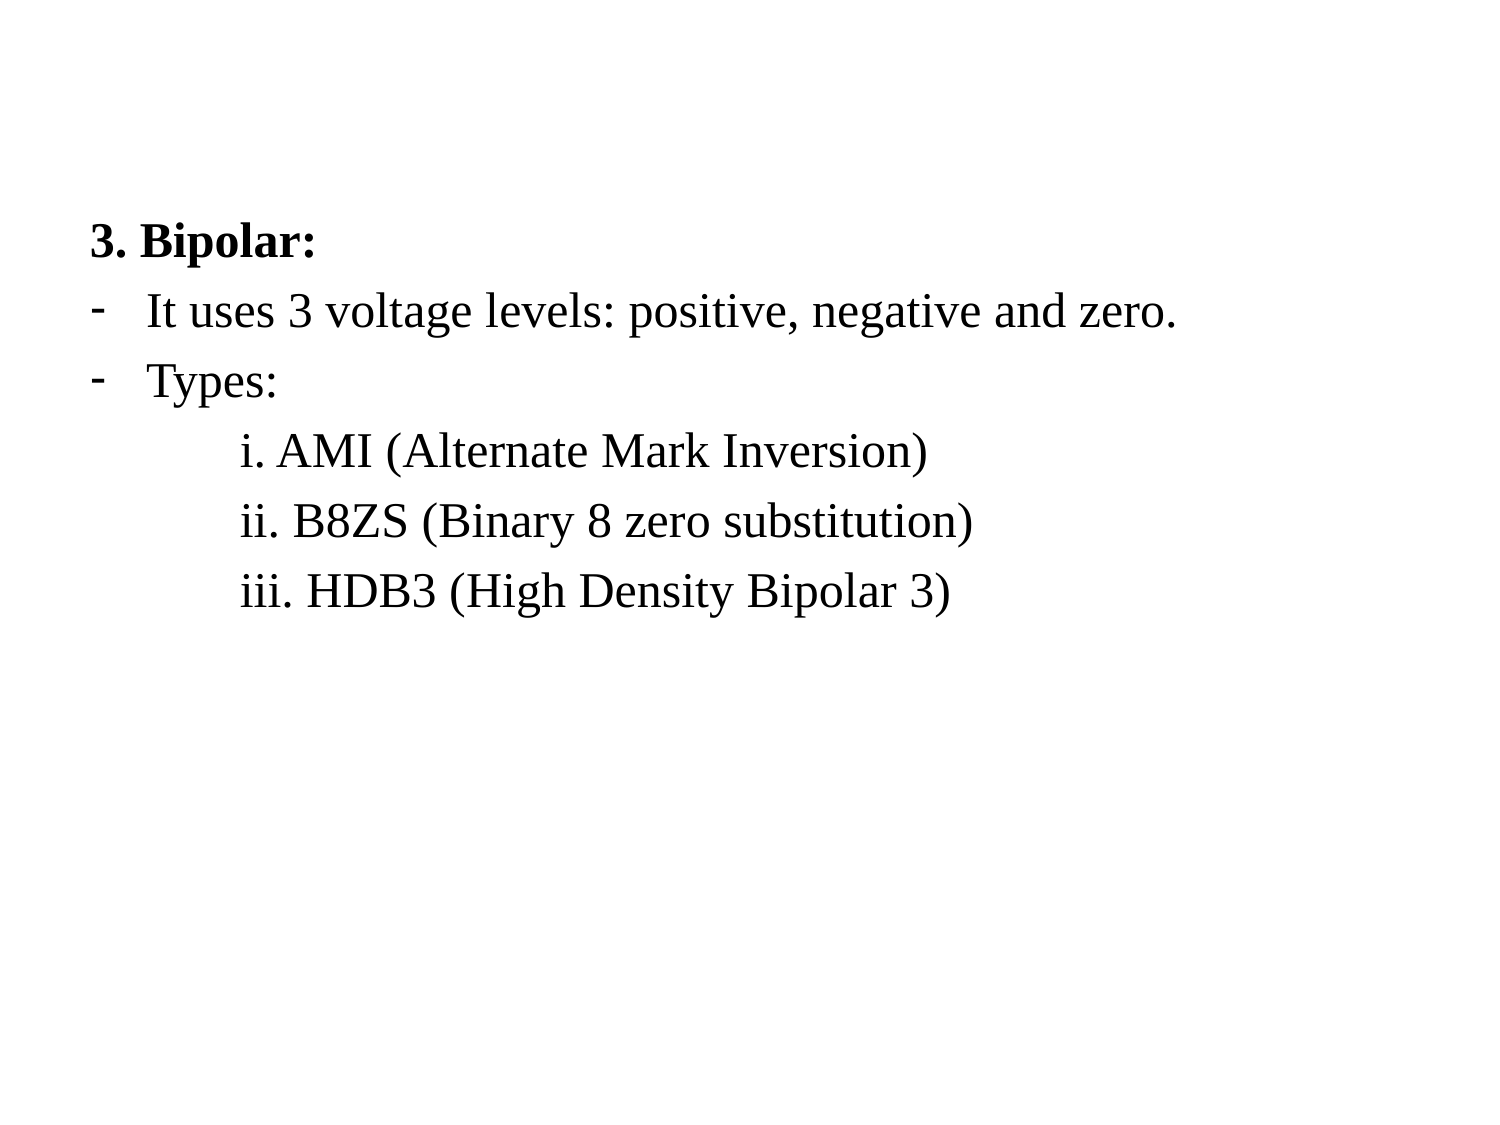

#
3. Bipolar:
It uses 3 voltage levels: positive, negative and zero.
Types:
	i. AMI (Alternate Mark Inversion)
	ii. B8ZS (Binary 8 zero substitution)
	iii. HDB3 (High Density Bipolar 3)